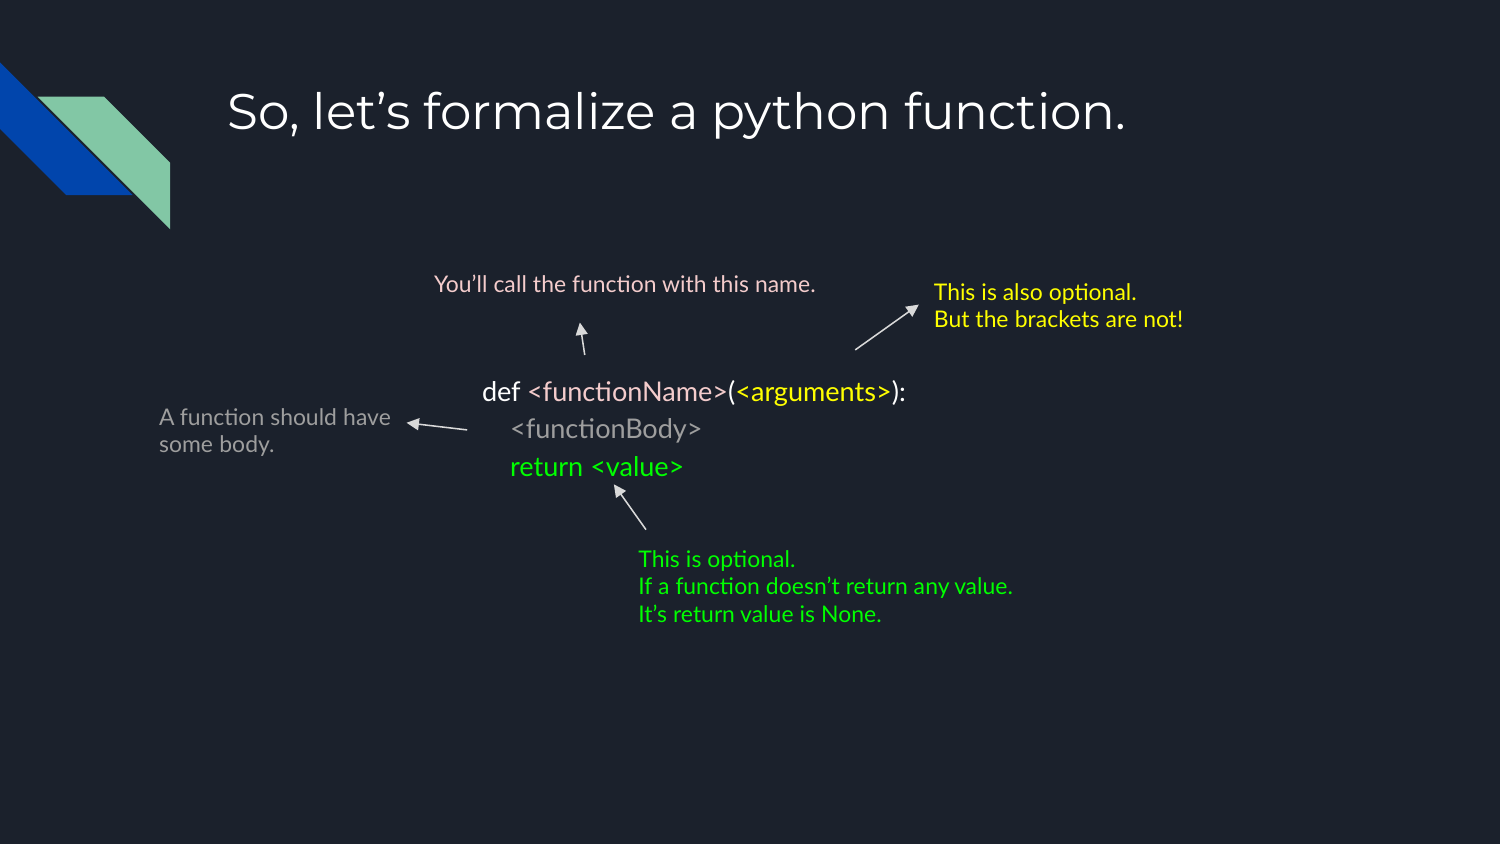

# So, let’s formalize a python function.
You’ll call the function with this name.
This is also optional.
But the brackets are not!
def <functionName>(<arguments>):
    <functionBody>
    return <value>
A function should have some body.
This is optional.
If a function doesn’t return any value.
It’s return value is None.